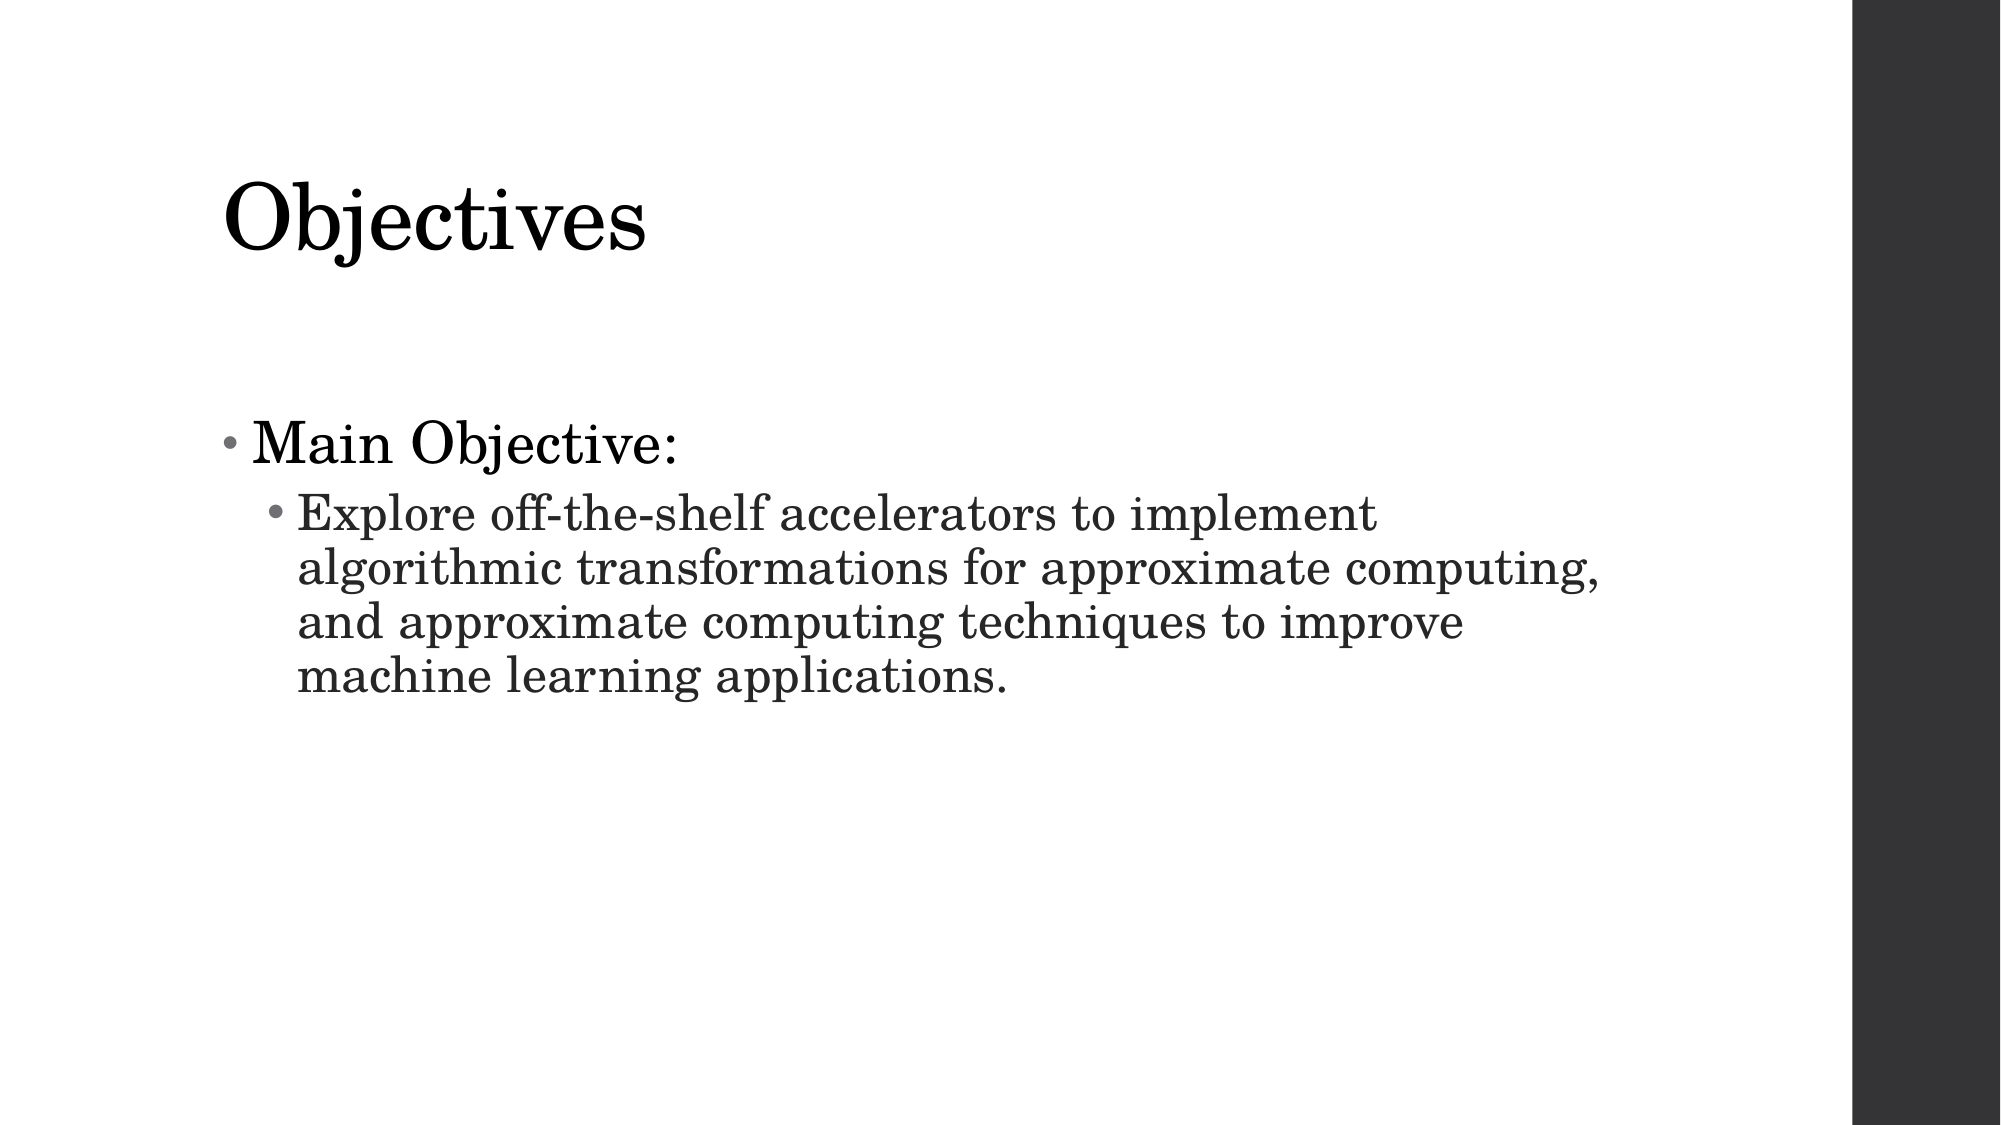

# Objectives

Main Objective:
Explore off-the-shelf accelerators to implement algorithmic transformations for approximate computing, and approximate computing techniques to improve machine learning applications.